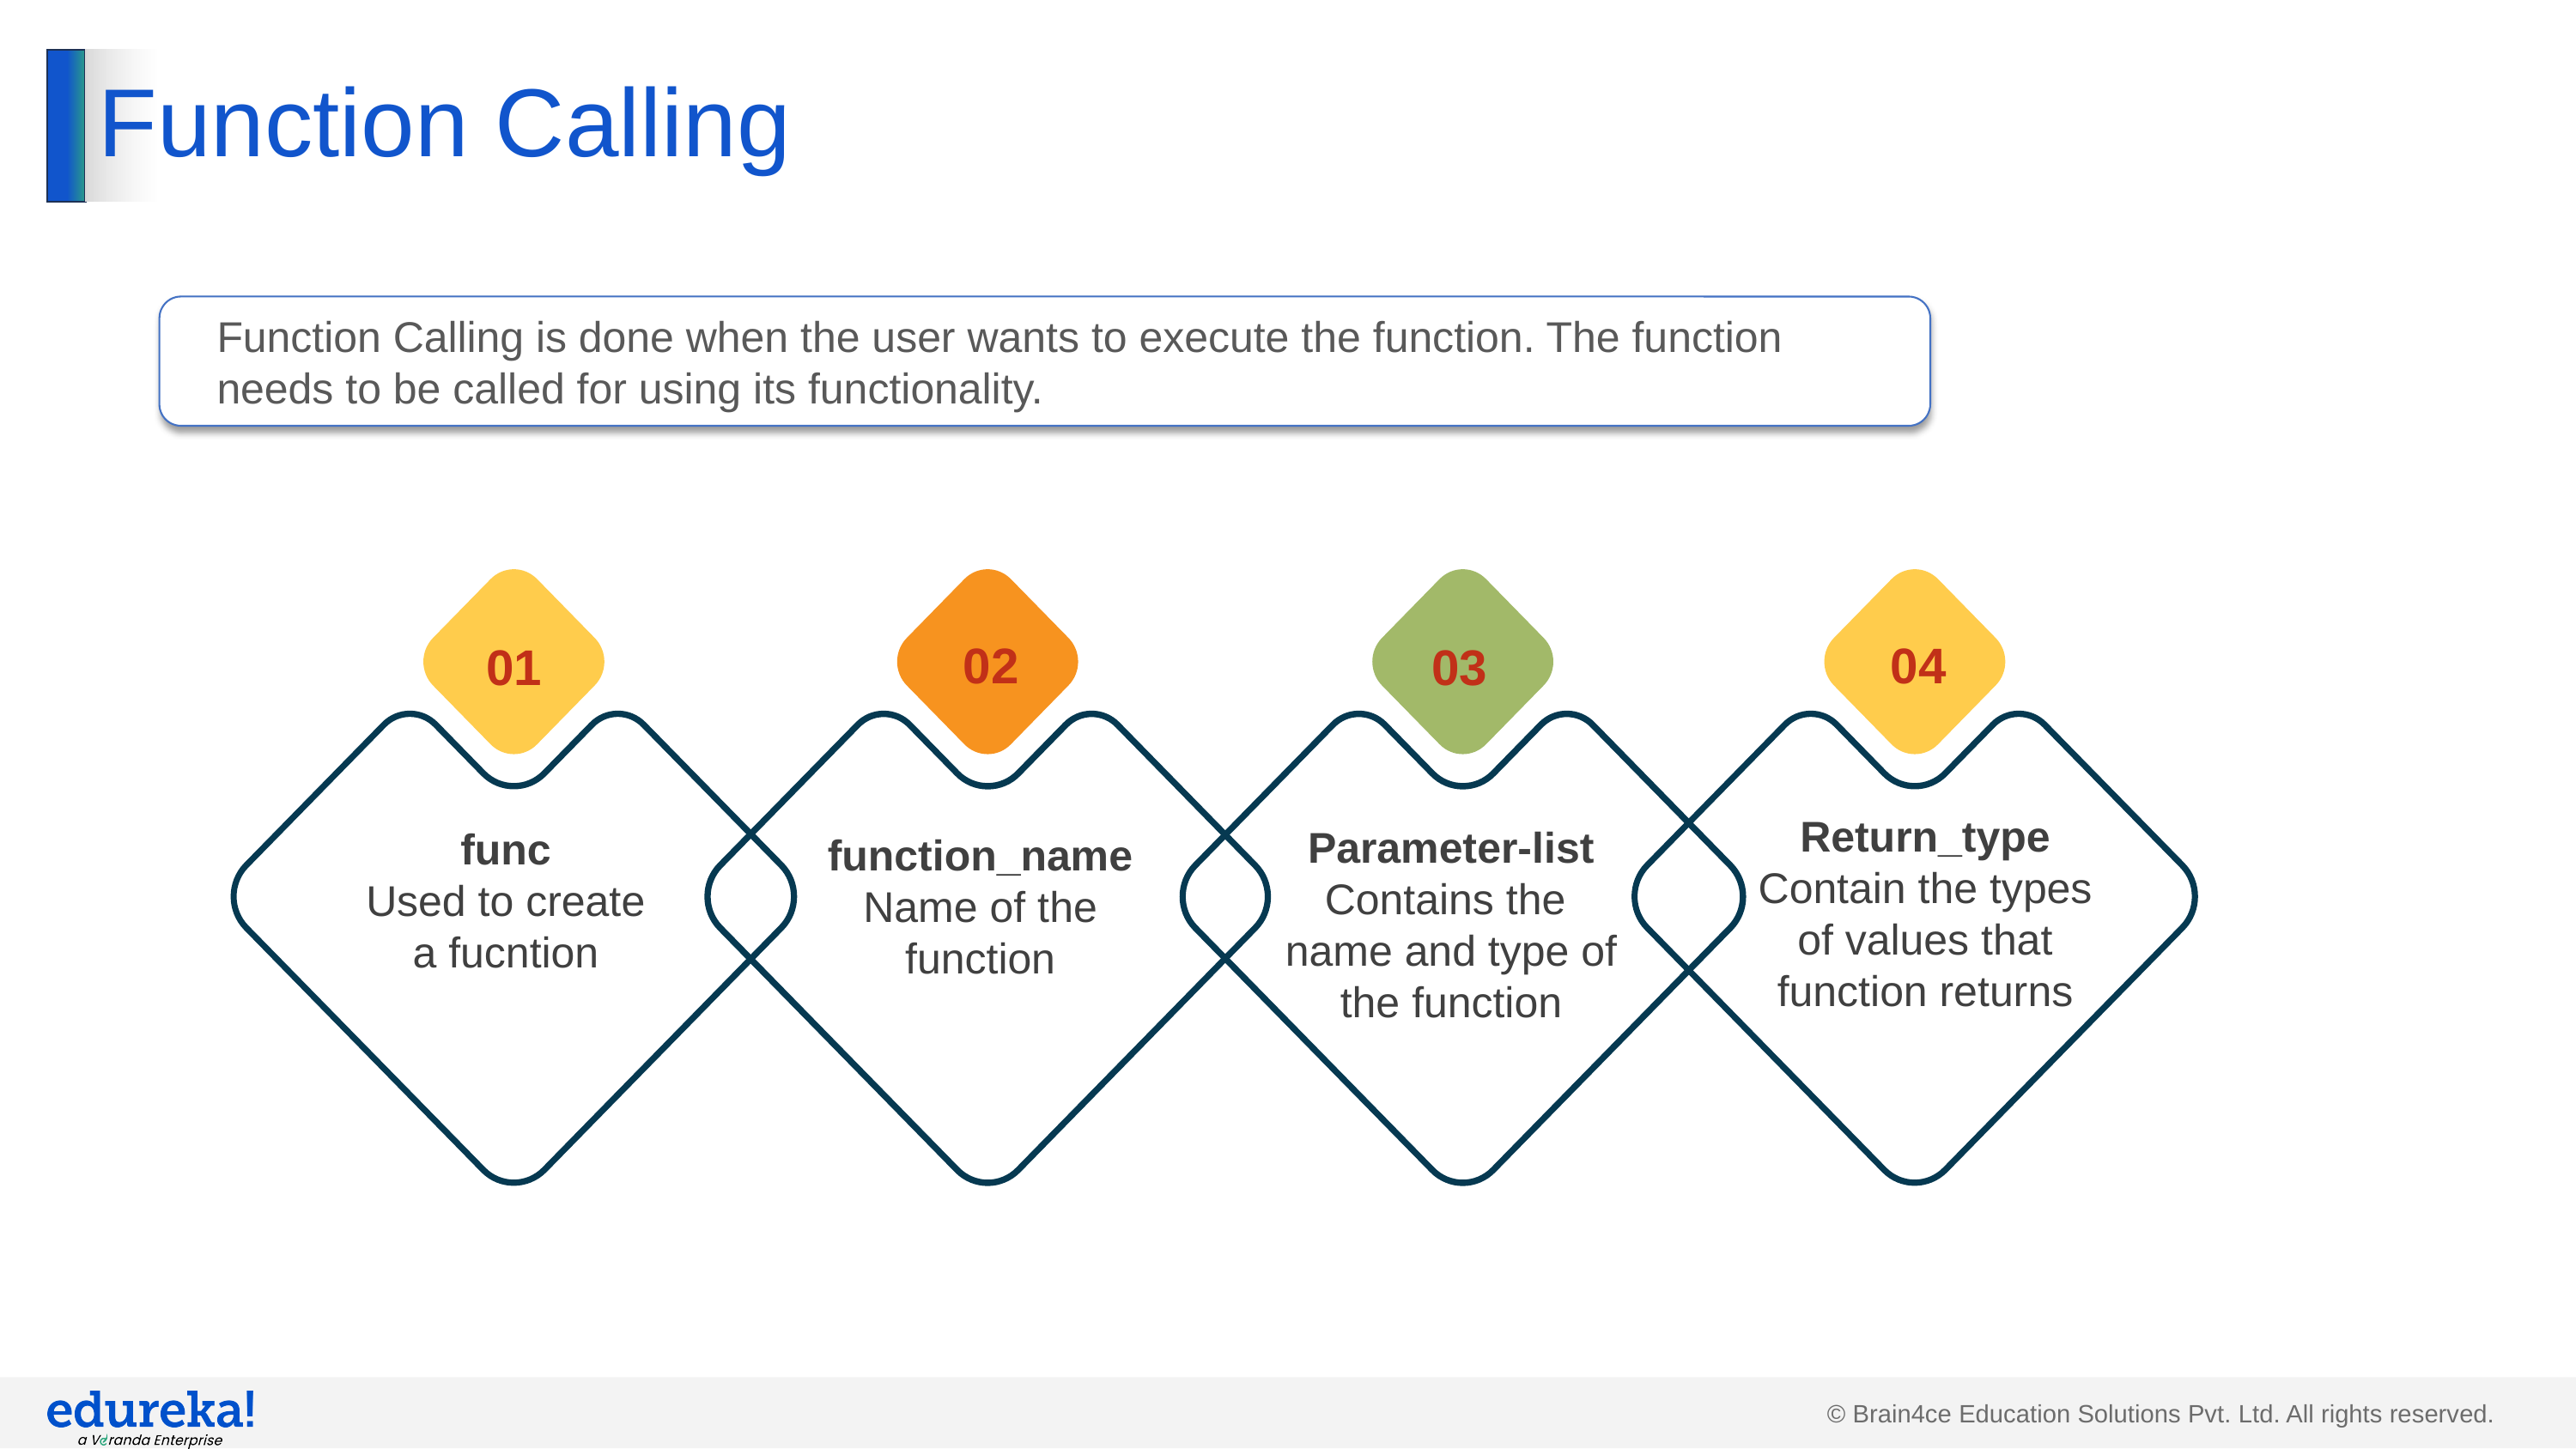

# Function Calling
Function Calling is done when the user wants to execute the function. The function needs to be called for using its functionality.

02
04
01
03

Return_type
Contain the types of values that function returns

Parameter-list
Contains the
name and type of the function
func
Used to create a fucntion
function_name
Name of the function